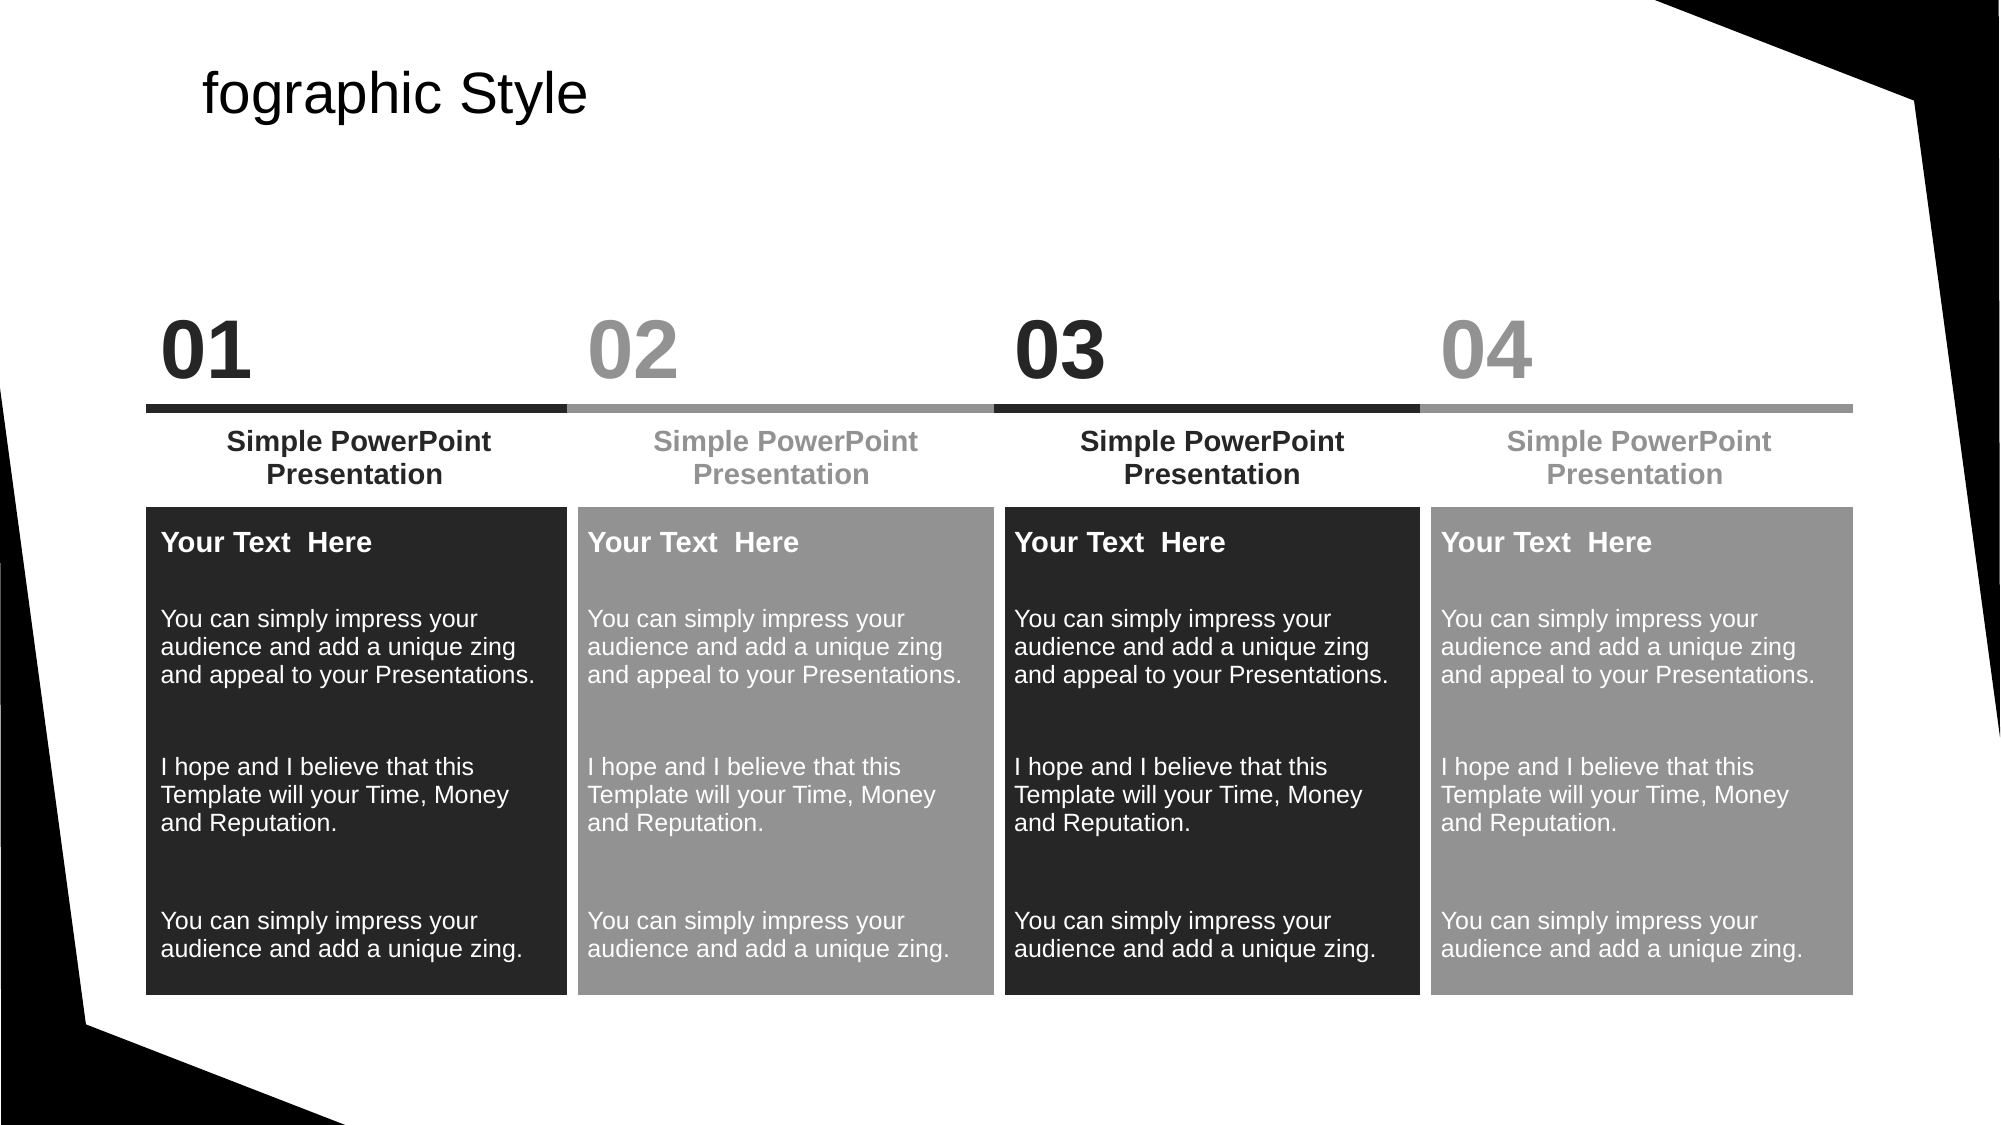

Infographic Style
| 01 | 02 | 03 | 04 |
| --- | --- | --- | --- |
| Simple PowerPoint Presentation | Simple PowerPoint Presentation | Simple PowerPoint Presentation | Simple PowerPoint Presentation |
| Your Text Here | Your Text Here | Your Text Here | Your Text Here |
| You can simply impress your audience and add a unique zing and appeal to your Presentations. | You can simply impress your audience and add a unique zing and appeal to your Presentations. | You can simply impress your audience and add a unique zing and appeal to your Presentations. | You can simply impress your audience and add a unique zing and appeal to your Presentations. |
| I hope and I believe that this Template will your Time, Money and Reputation. | I hope and I believe that this Template will your Time, Money and Reputation. | I hope and I believe that this Template will your Time, Money and Reputation. | I hope and I believe that this Template will your Time, Money and Reputation. |
| You can simply impress your audience and add a unique zing. | You can simply impress your audience and add a unique zing. | You can simply impress your audience and add a unique zing. | You can simply impress your audience and add a unique zing. |